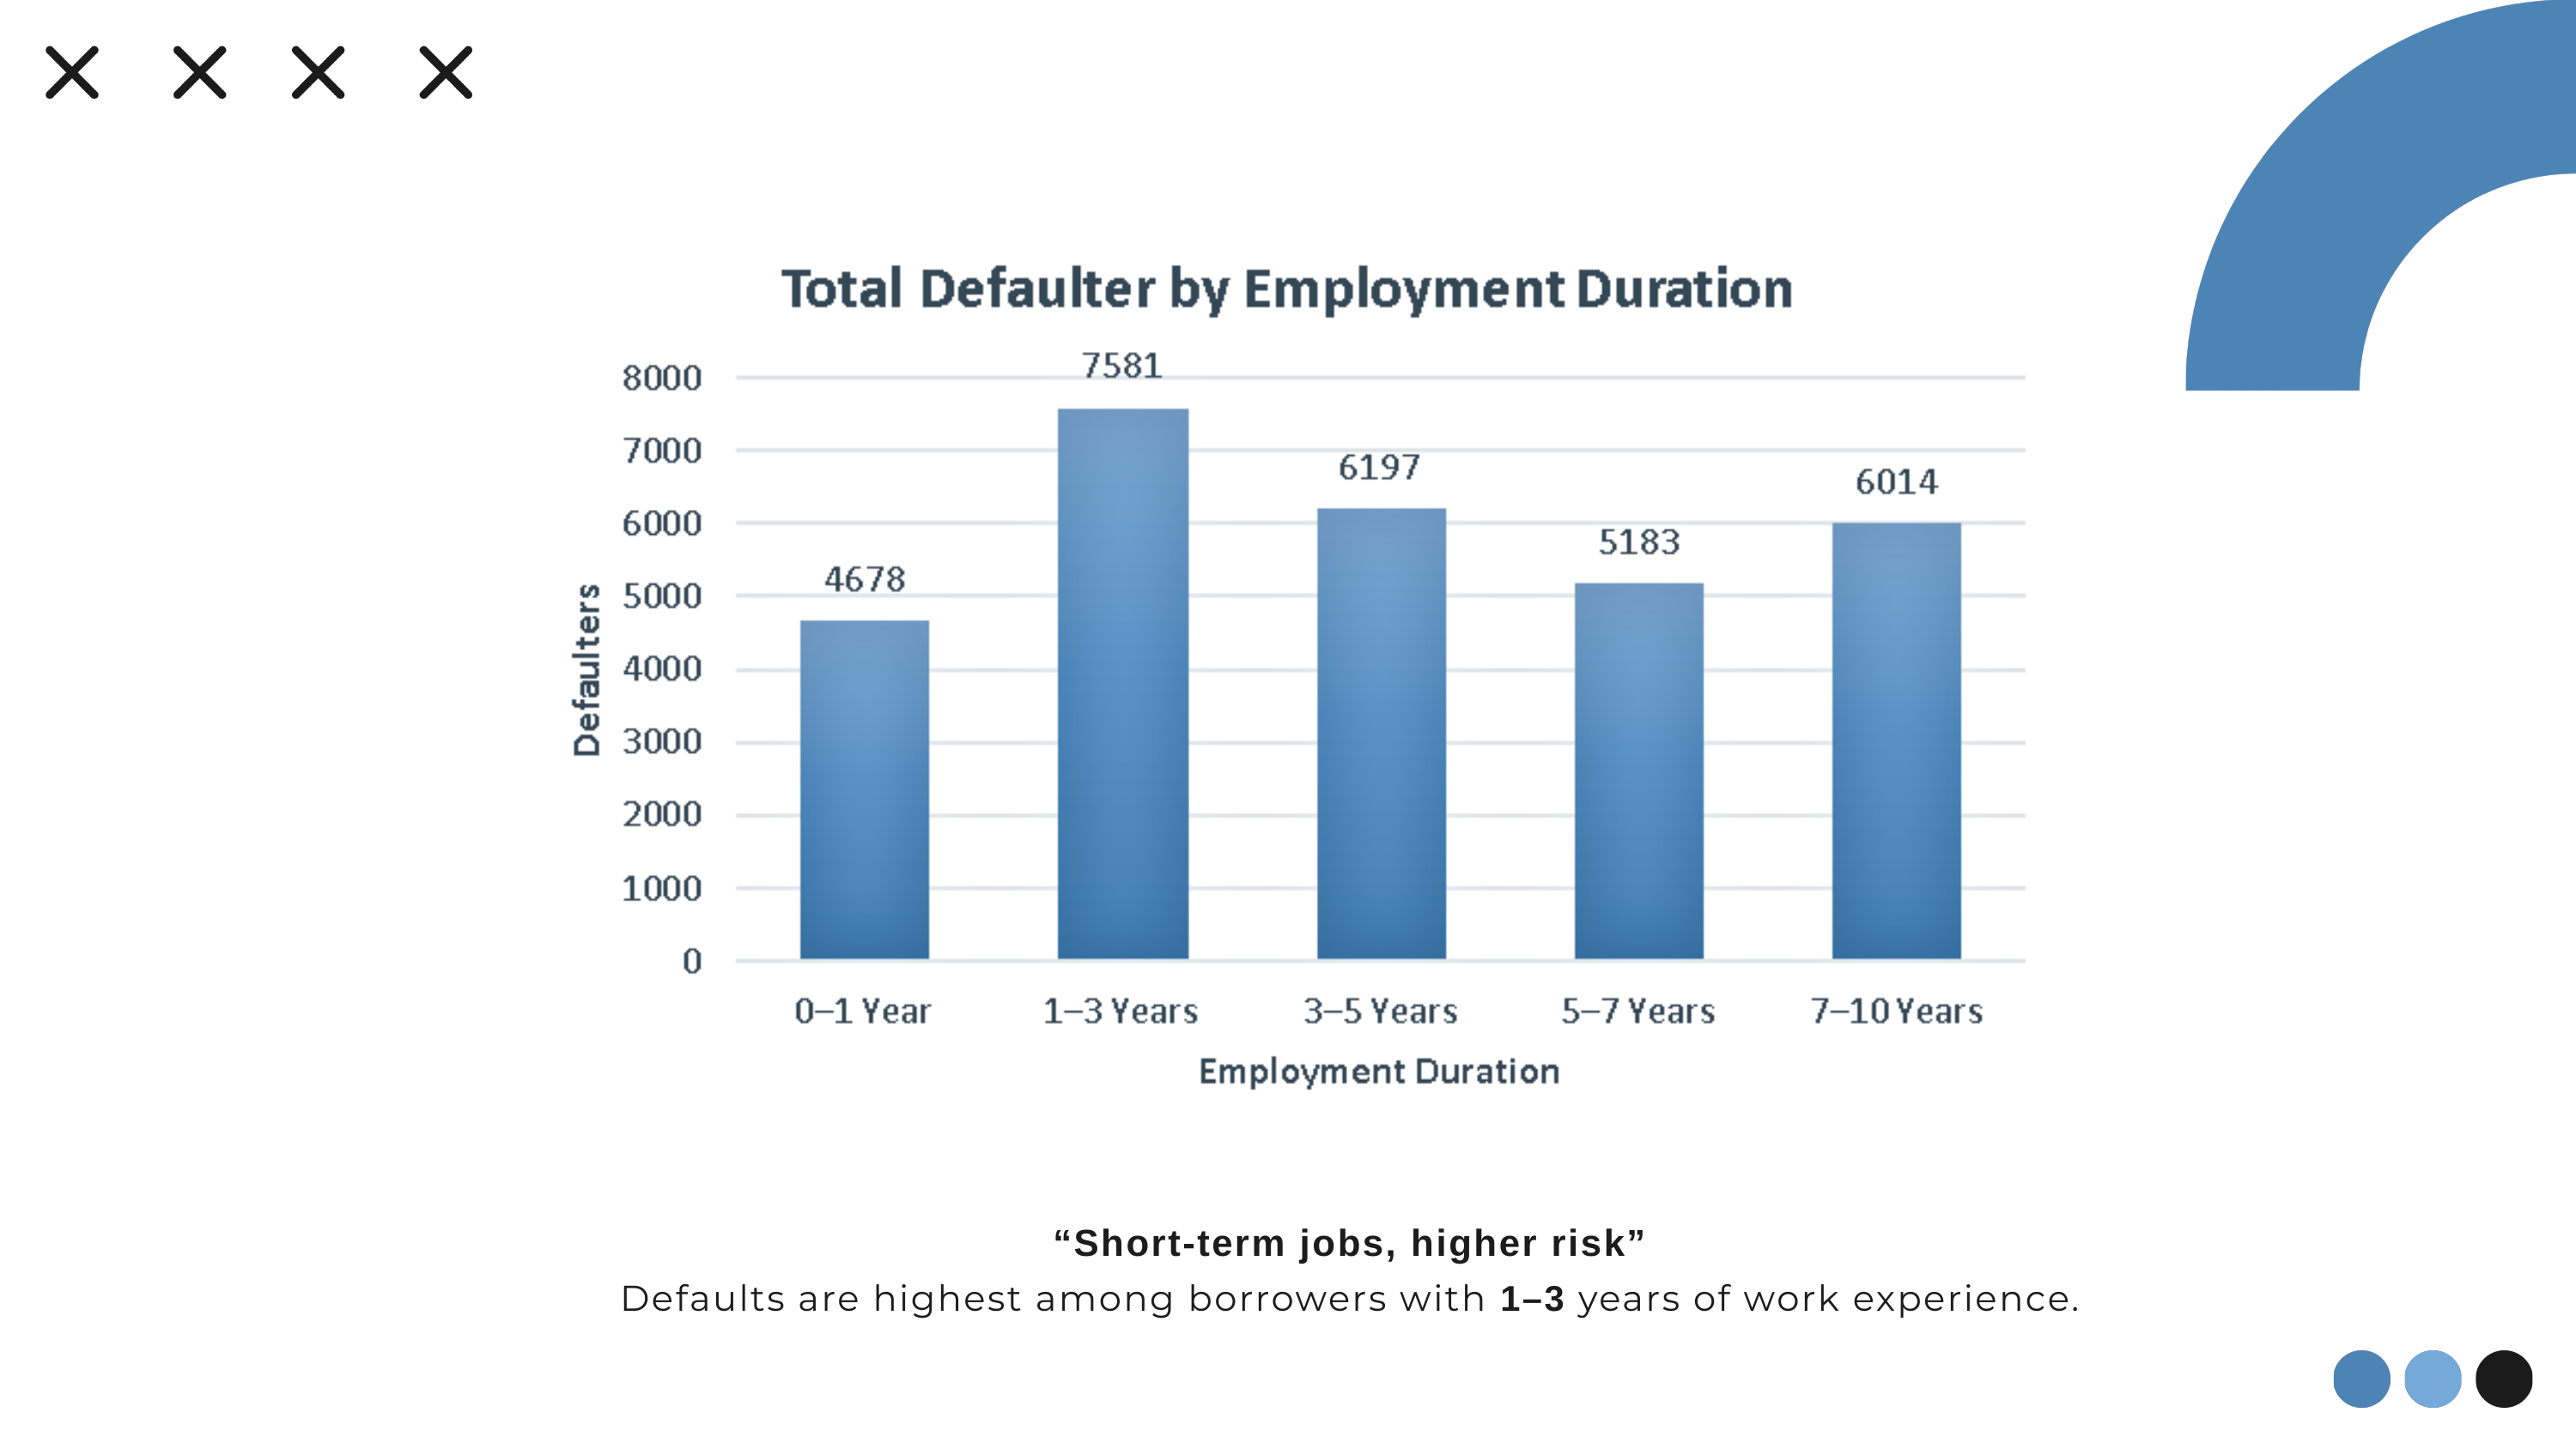

“Short-term jobs, higher risk”
Defaults are highest among borrowers with 1–3 years of work experience.